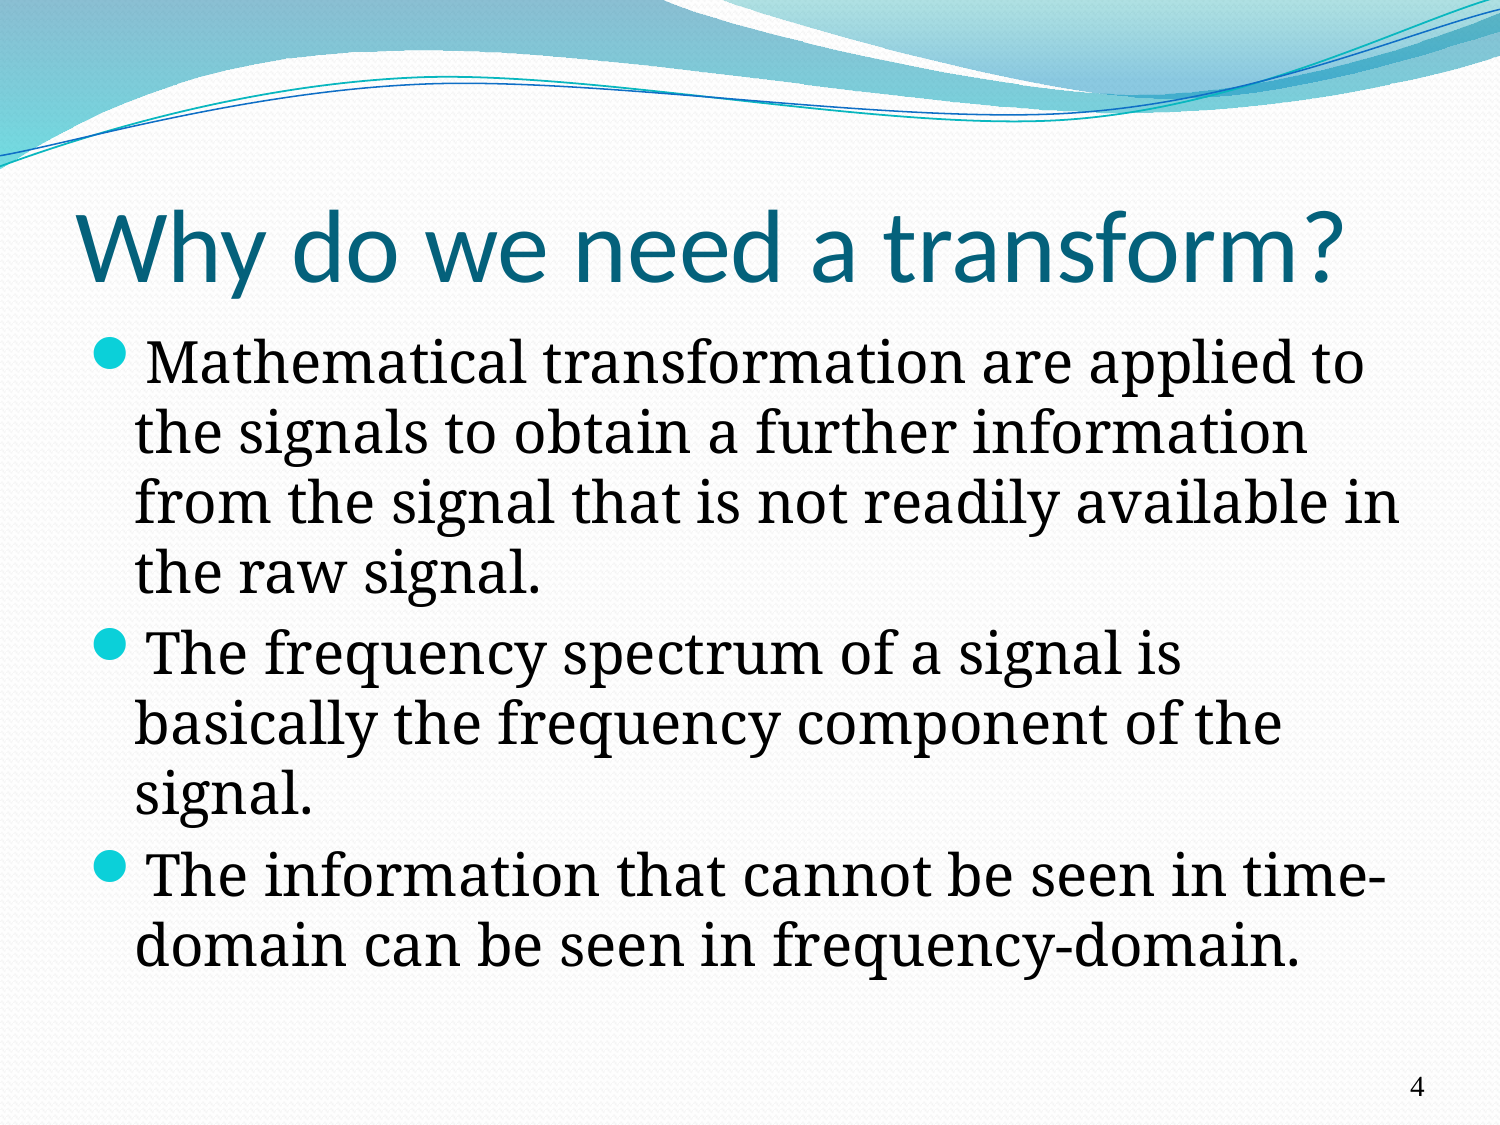

# Why do we need a transform?
Mathematical transformation are applied to the signals to obtain a further information from the signal that is not readily available in the raw signal.
The frequency spectrum of a signal is basically the frequency component of the signal.
The information that cannot be seen in time-domain can be seen in frequency-domain.
4